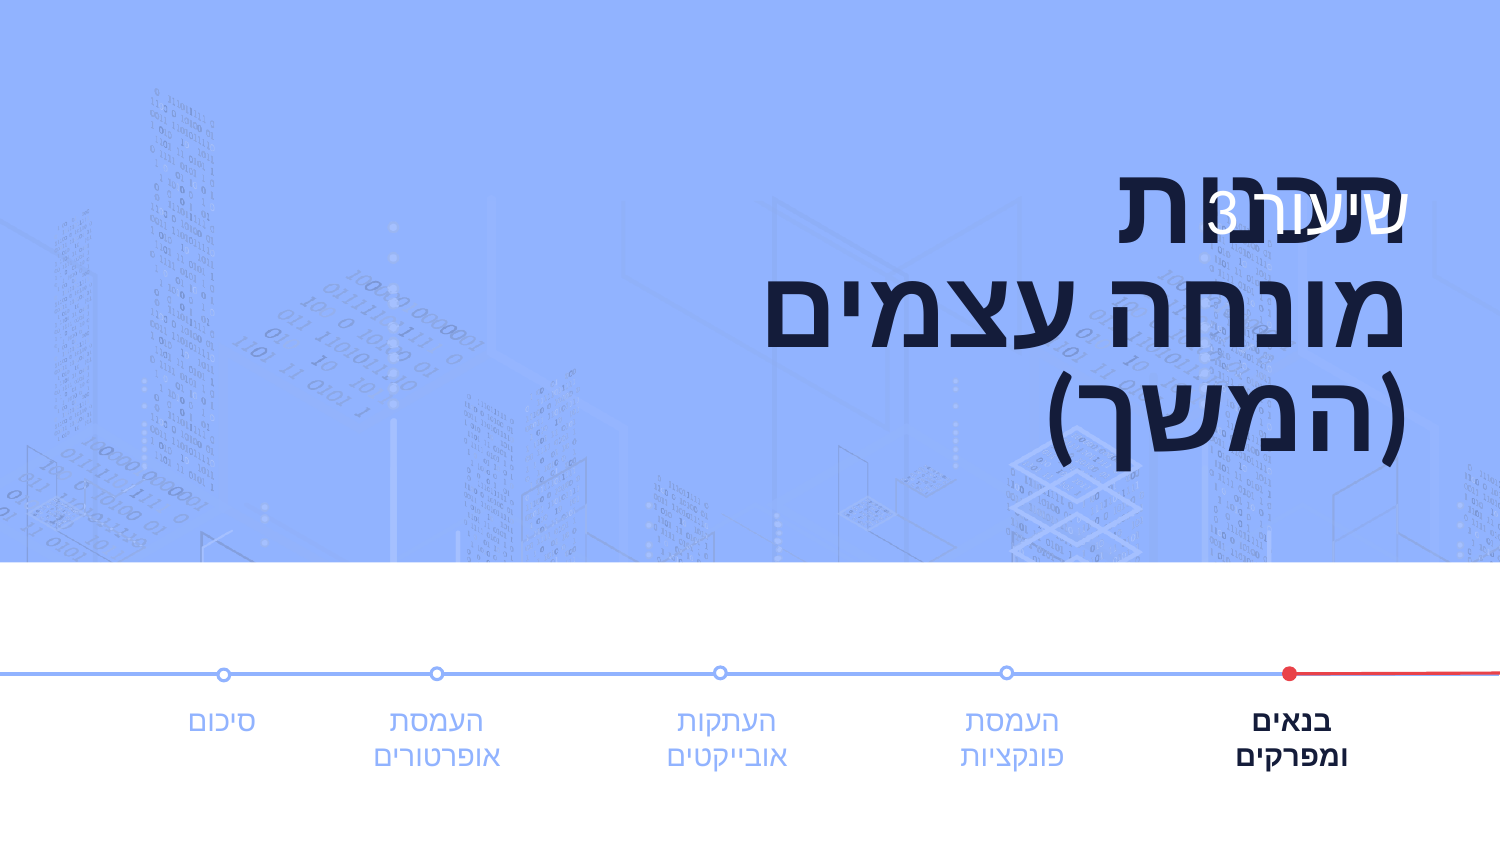

שיעור 3
# תכנות מונחה עצמים (המשך)

סיכום
העמסת אופרטורים
העתקות אובייקטים
העמסת פונקציות
בנאים ומפרקים